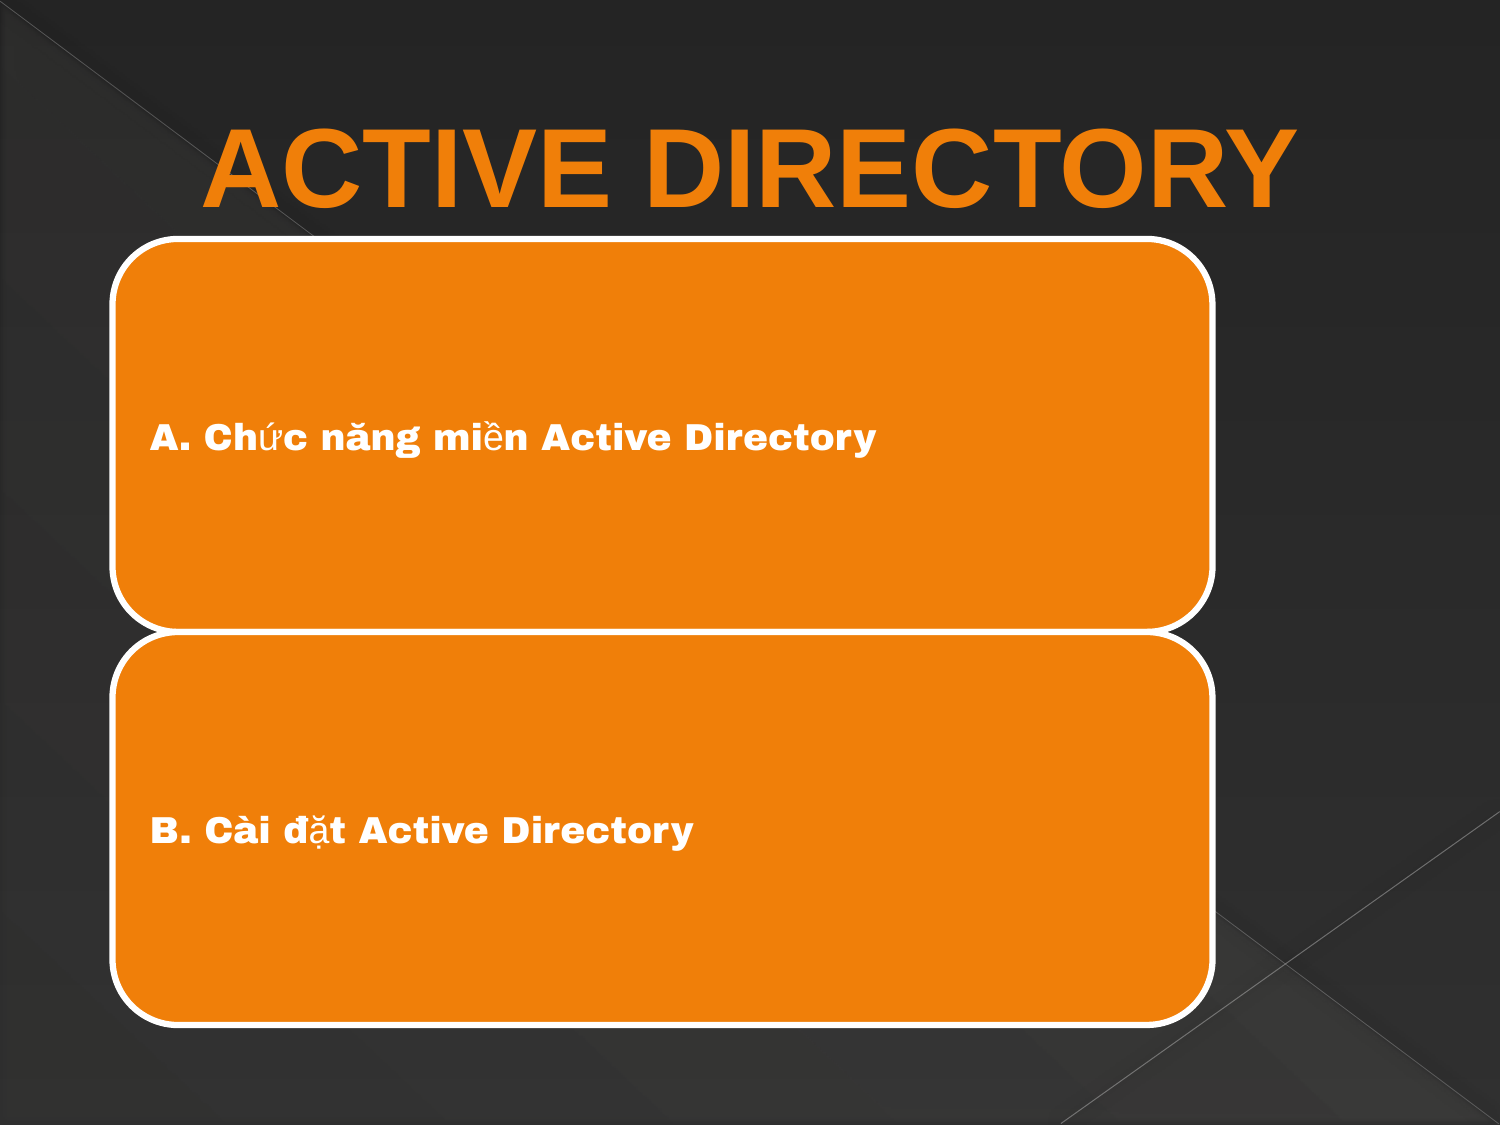

ACTIVE DIRECTORY
A. Chức năng miền Active Directory
B. Cài đặt Active Directory